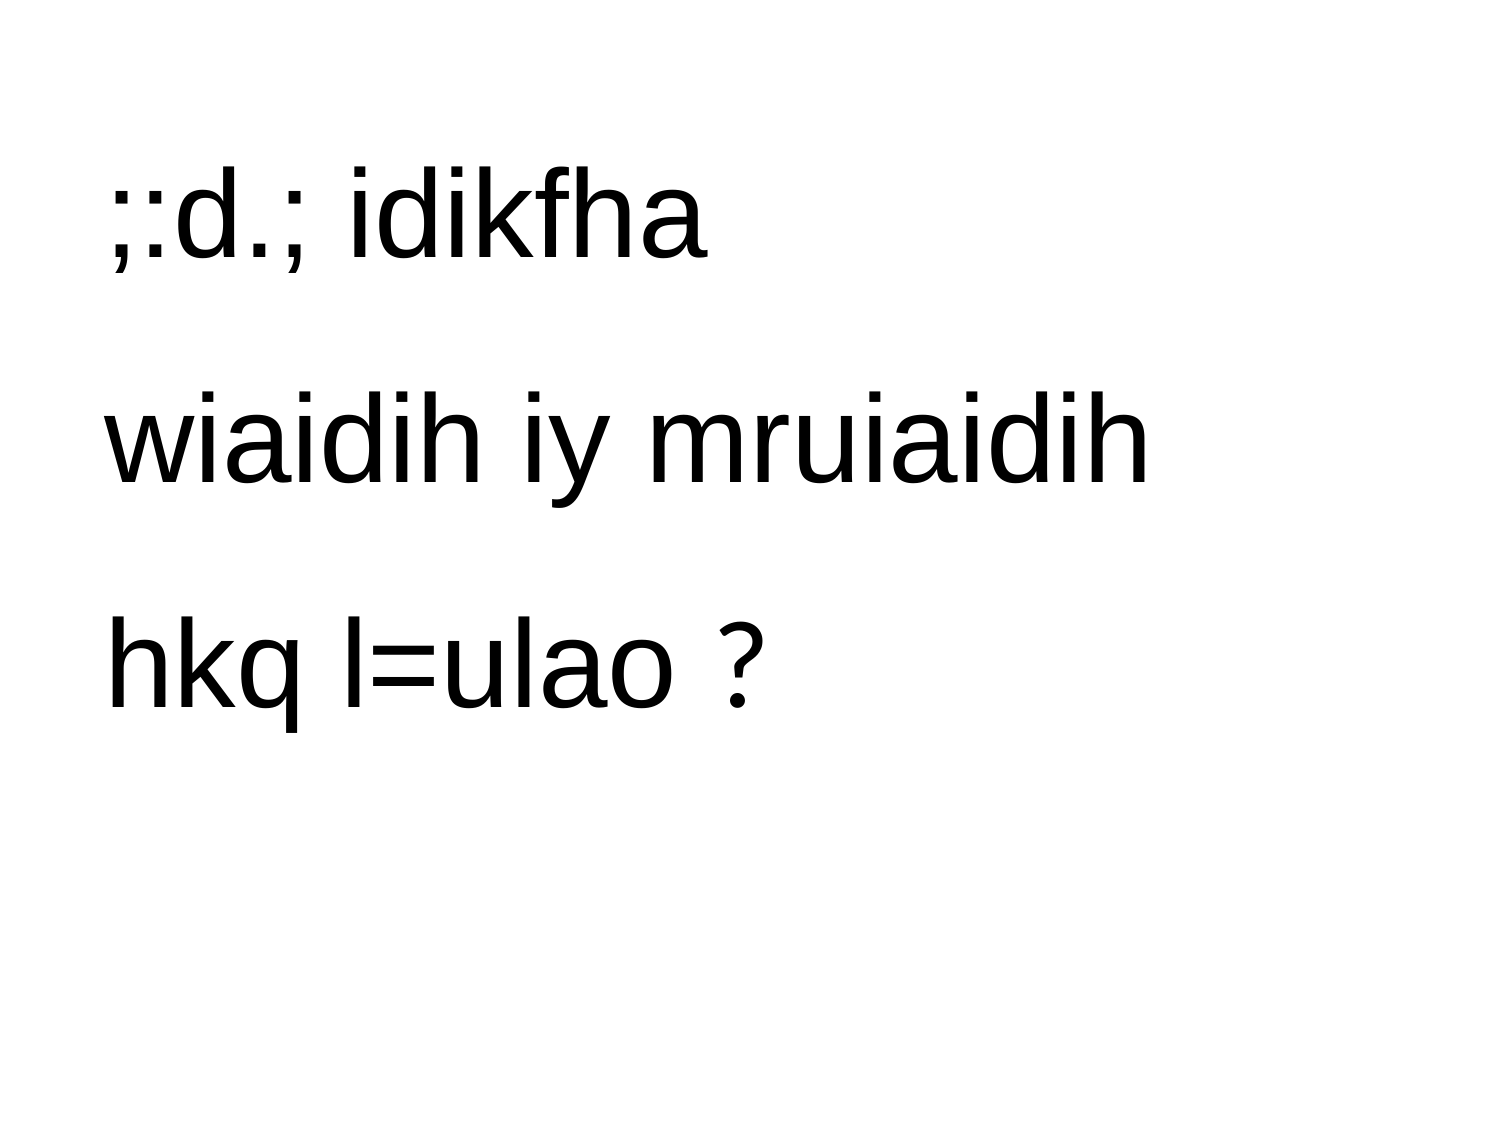

;:d.; idikfha
wiaidih iy mruiaidih
hkq l=ulao ?